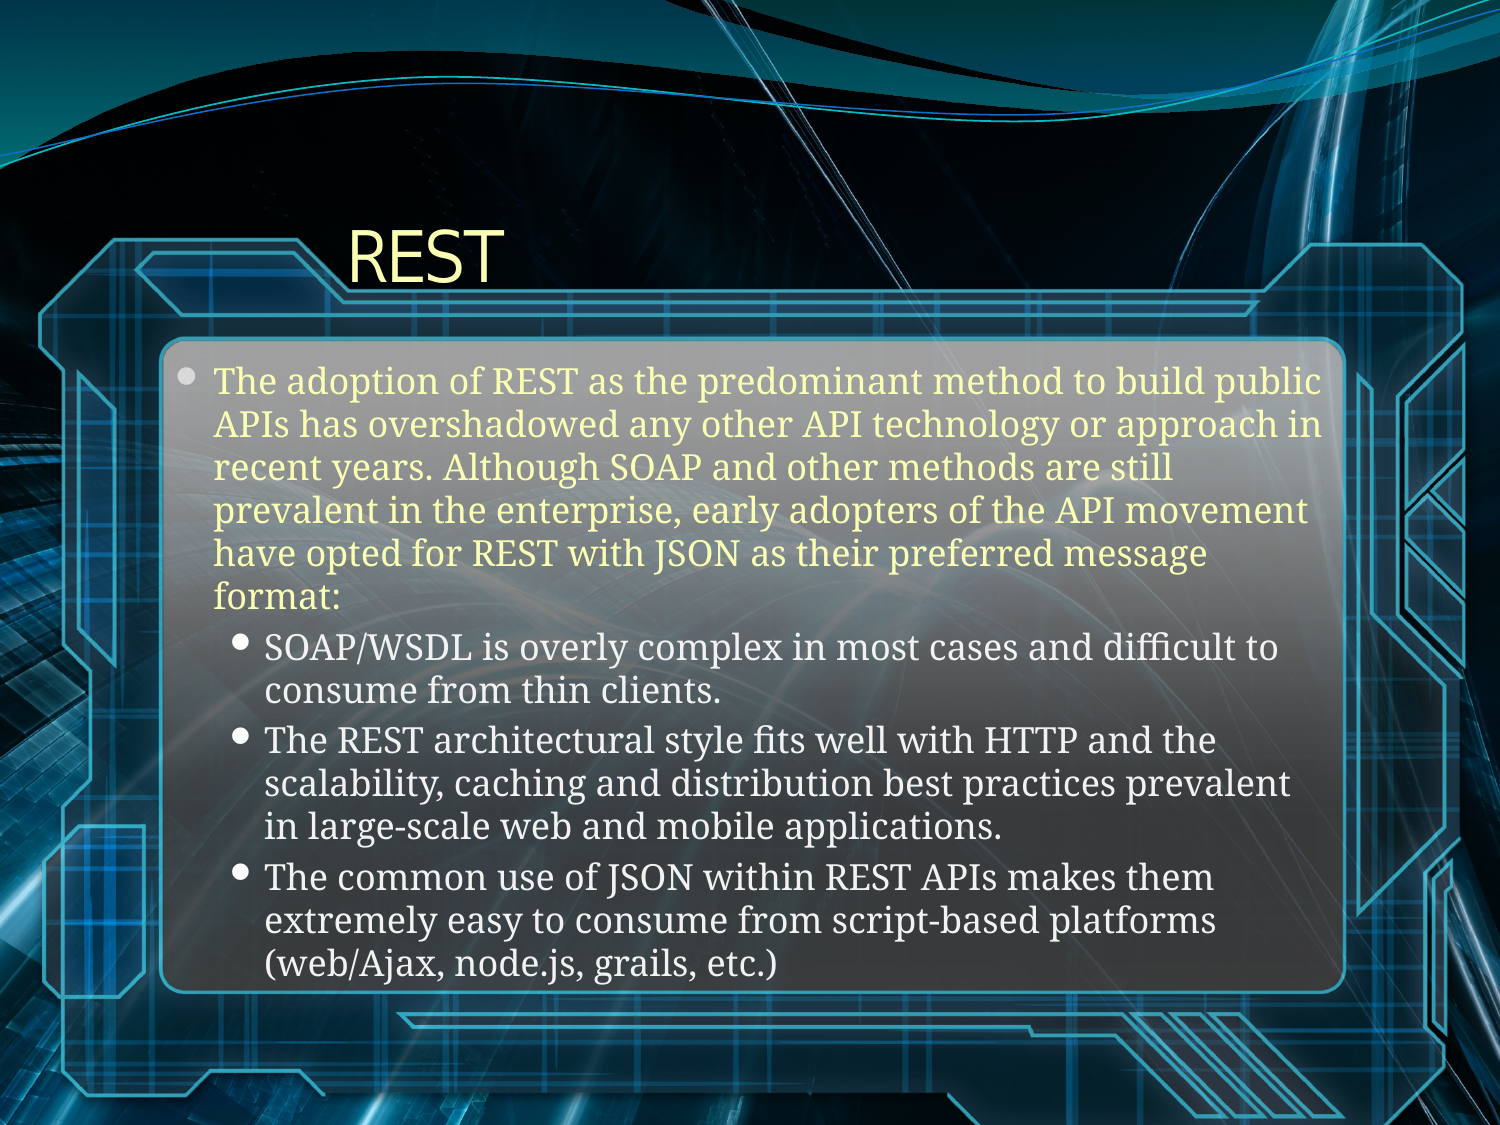

# REST
The adoption of REST as the predominant method to build public APIs has overshadowed any other API technology or approach in recent years. Although SOAP and other methods are still prevalent in the enterprise, early adopters of the API movement have opted for REST with JSON as their preferred message format:
SOAP/WSDL is overly complex in most cases and difficult to consume from thin clients.
The REST architectural style fits well with HTTP and the scalability, caching and distribution best practices prevalent in large-scale web and mobile applications.
The common use of JSON within REST APIs makes them extremely easy to consume from script-based platforms (web/Ajax, node.js, grails, etc.)